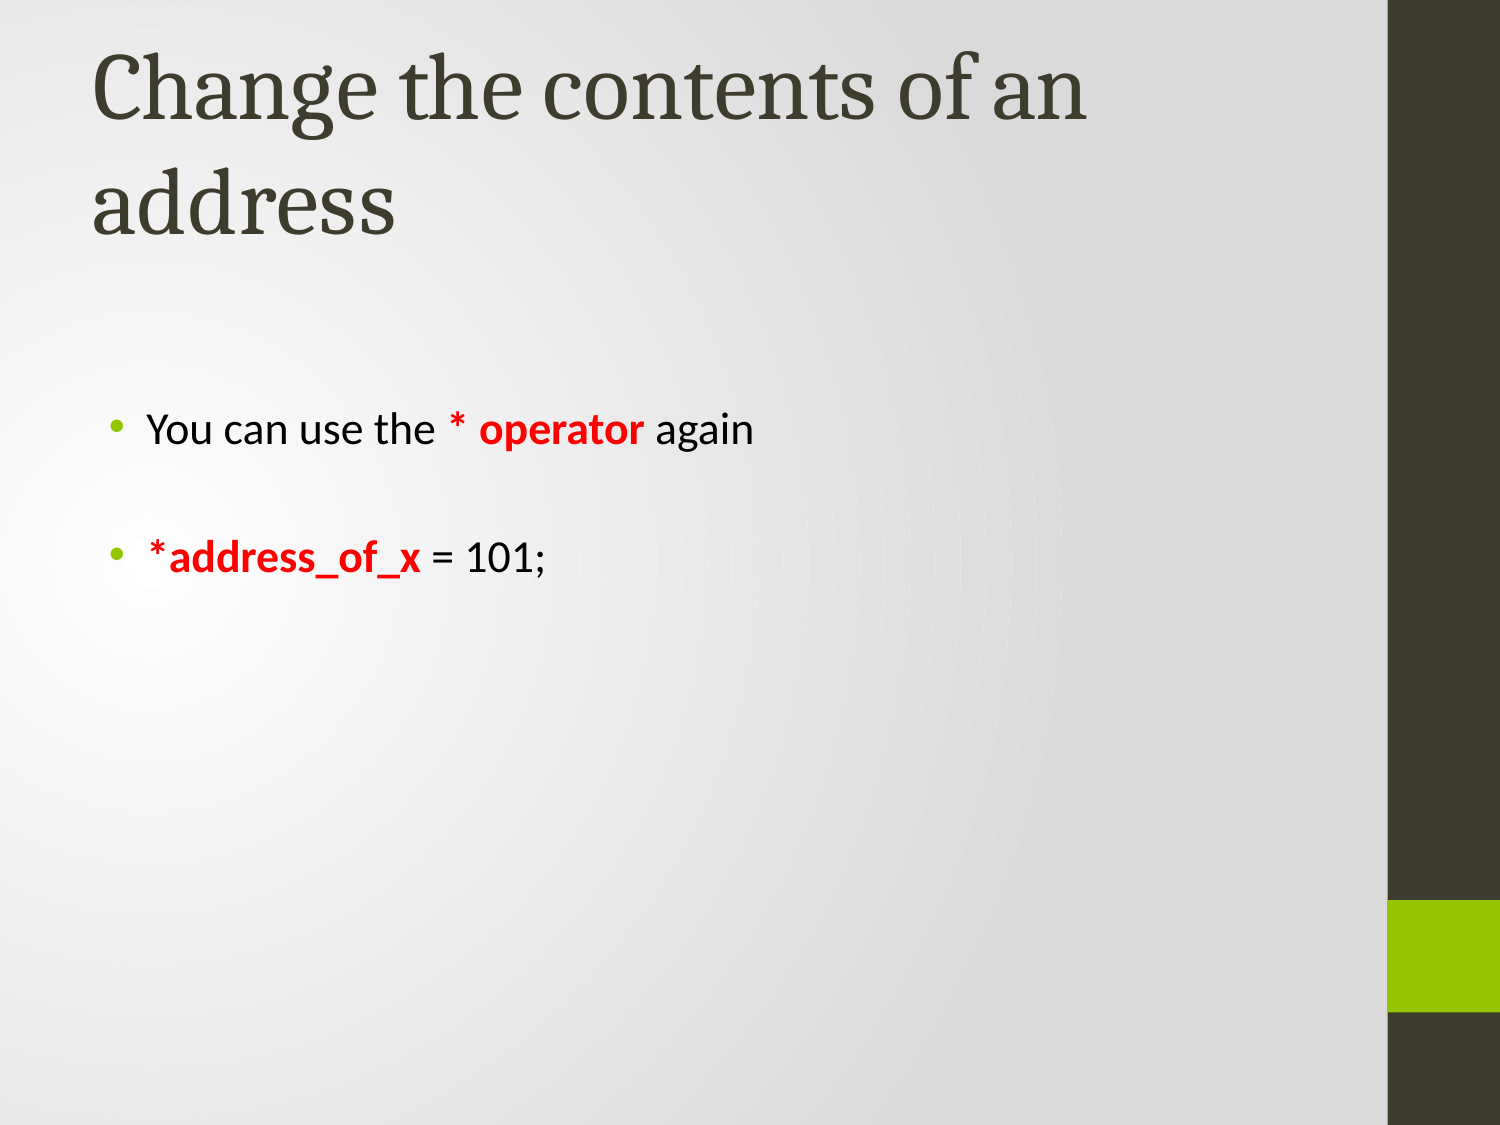

# Change the contents of an address

You can use the * operator again

*address_of_x = 101;